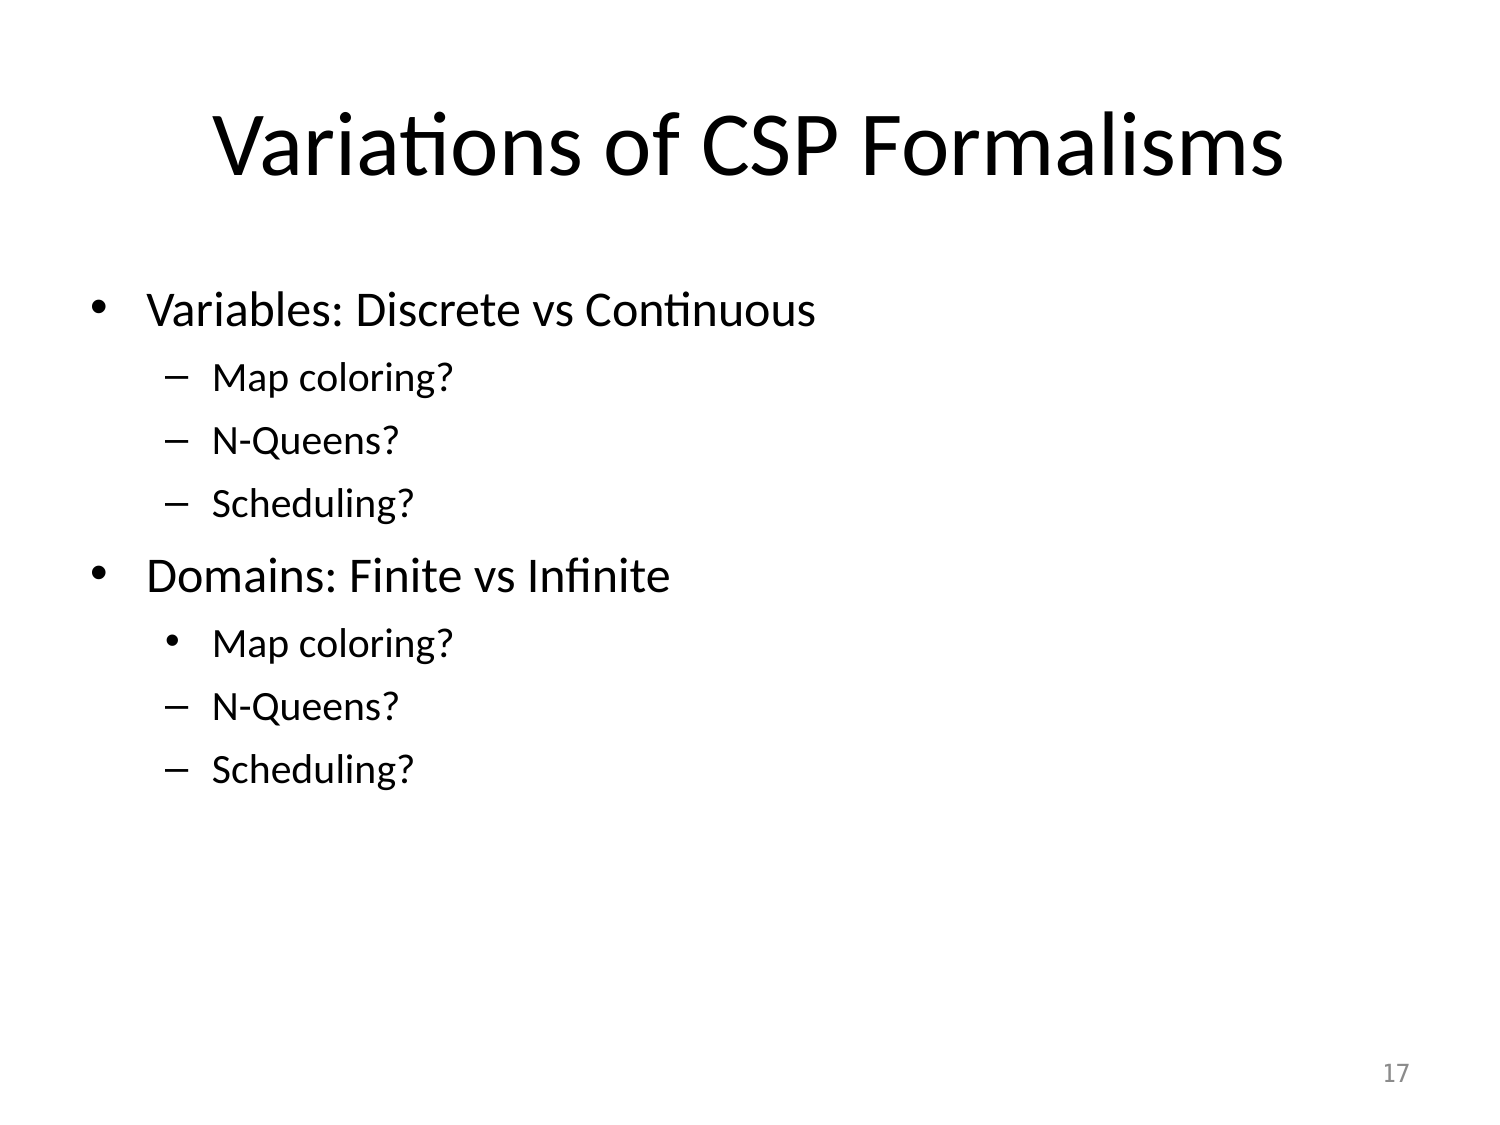

# Variations of CSP Formalisms
Variables: Discrete vs Continuous
Map coloring?
N-Queens?
Scheduling?
Domains: Finite vs Infinite
Map coloring?
N-Queens?
Scheduling?
17